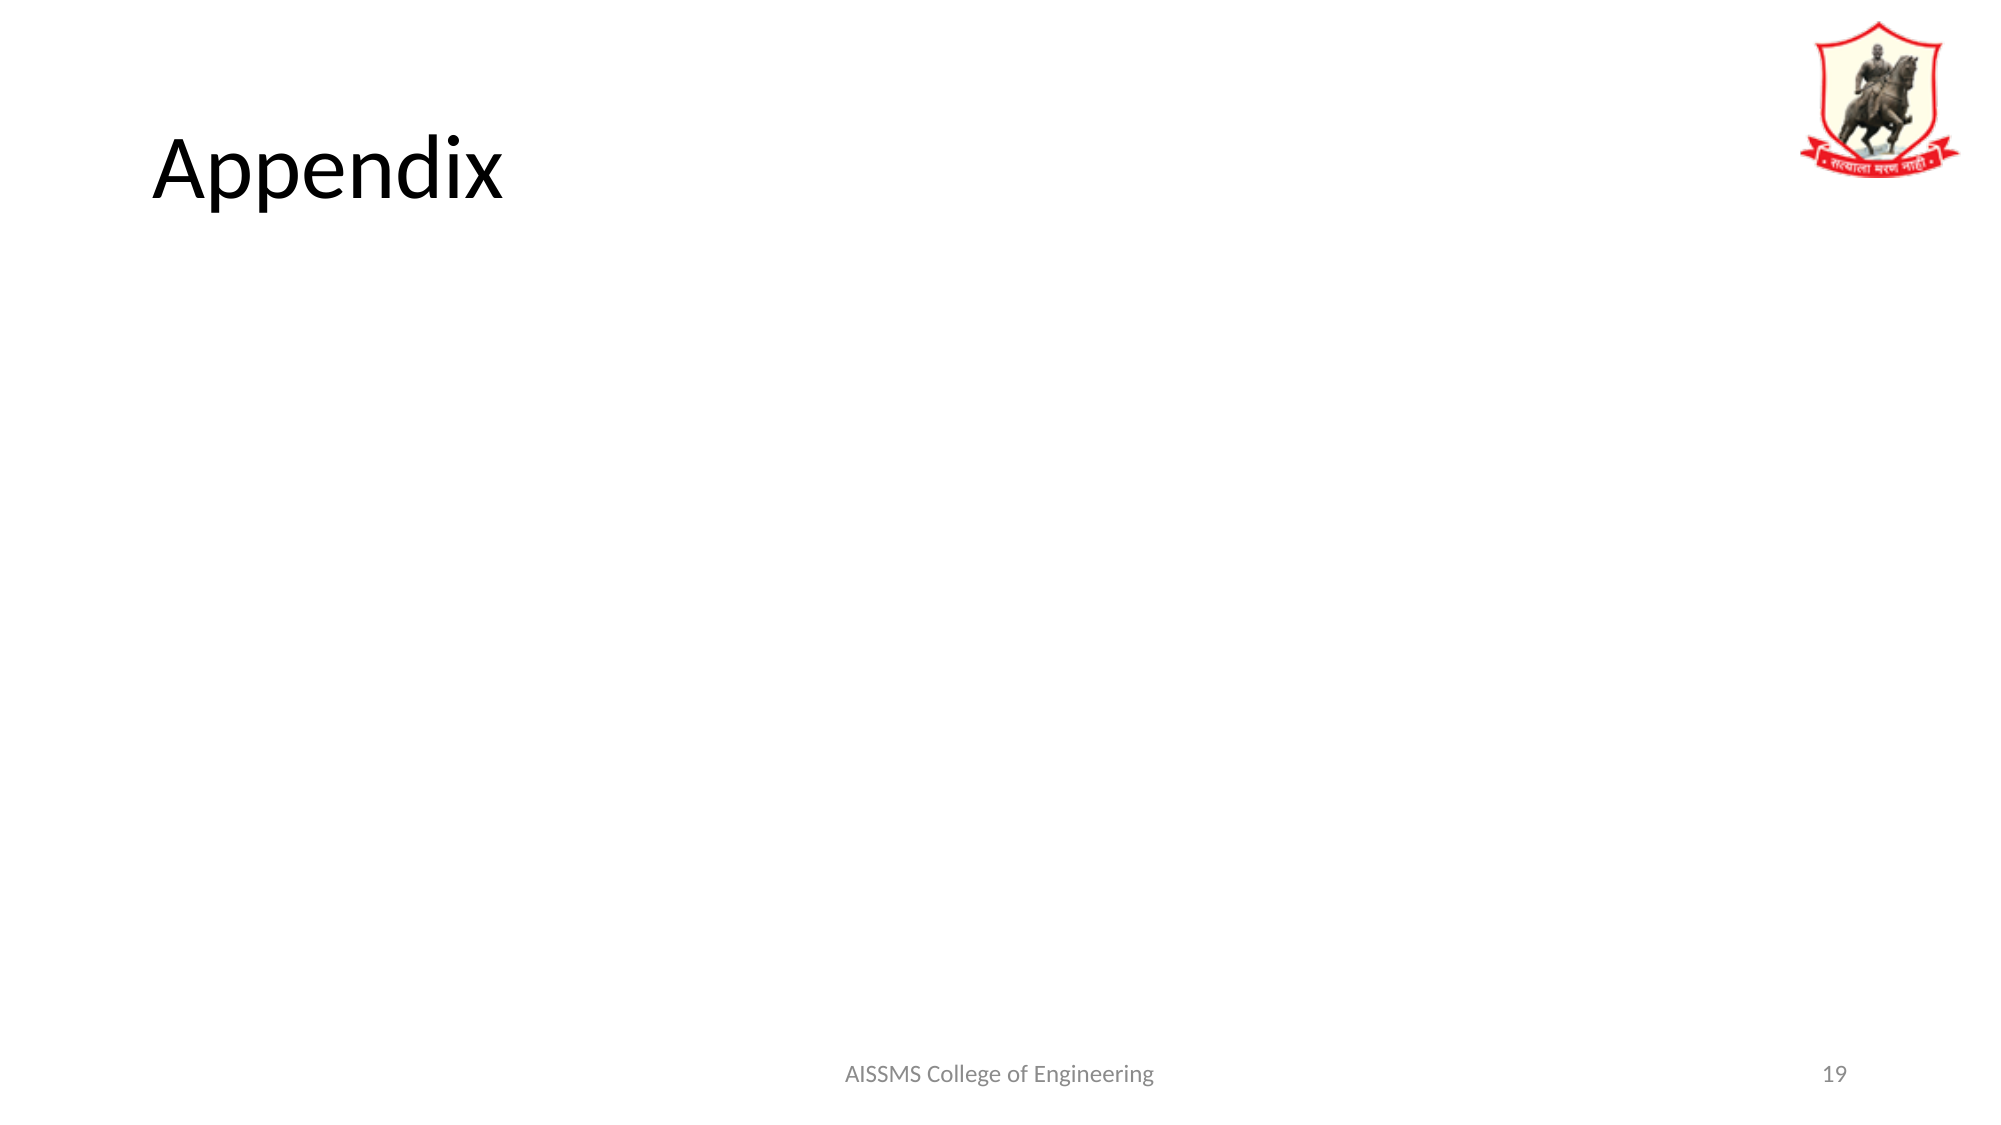

# Appendix

AISSMS College of Engineering
19